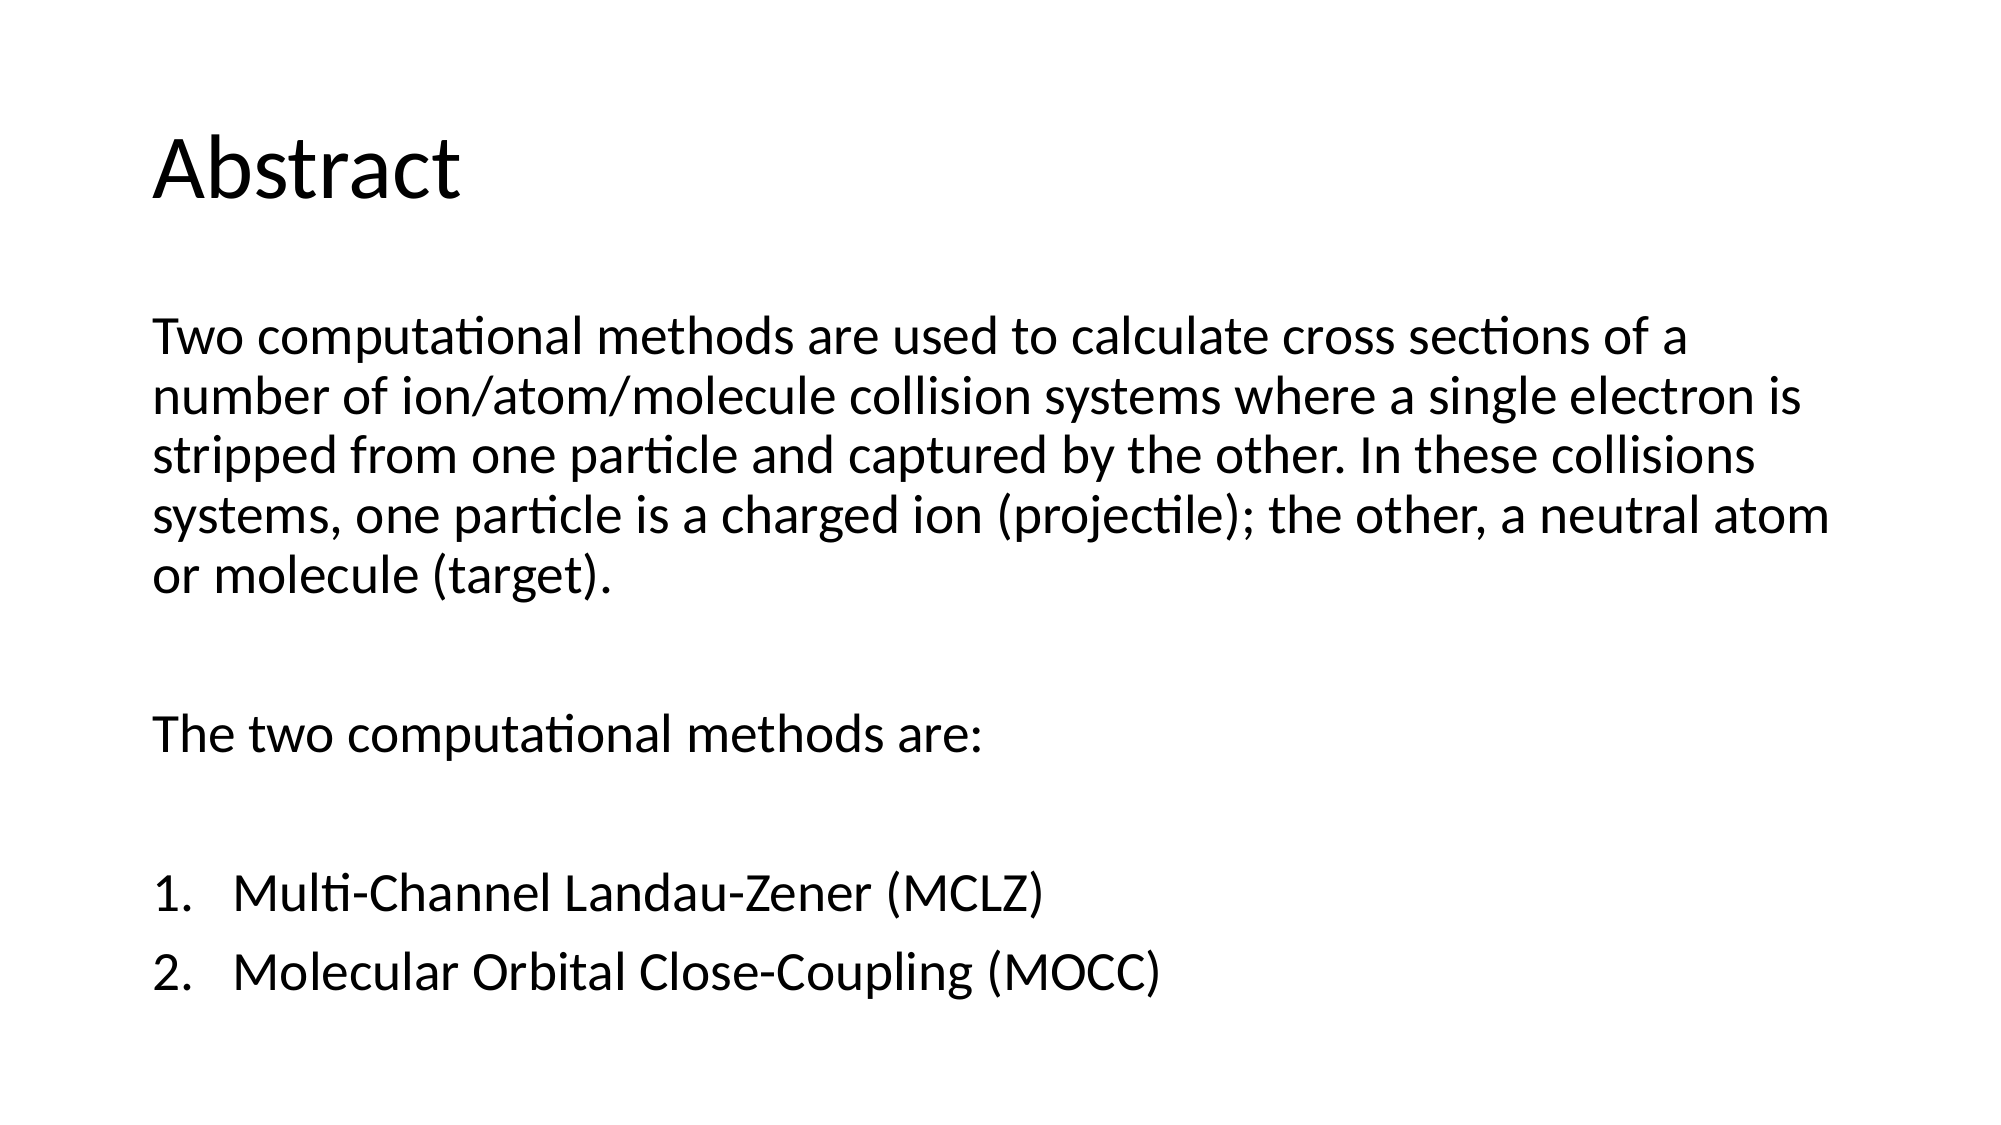

# Abstract
Two computational methods are used to calculate cross sections of a number of ion/atom/molecule collision systems where a single electron is stripped from one particle and captured by the other. In these collisions systems, one particle is a charged ion (projectile); the other, a neutral atom or molecule (target).

The two computational methods are:

Multi-Channel Landau-Zener (MCLZ)
Molecular Orbital Close-Coupling (MOCC)